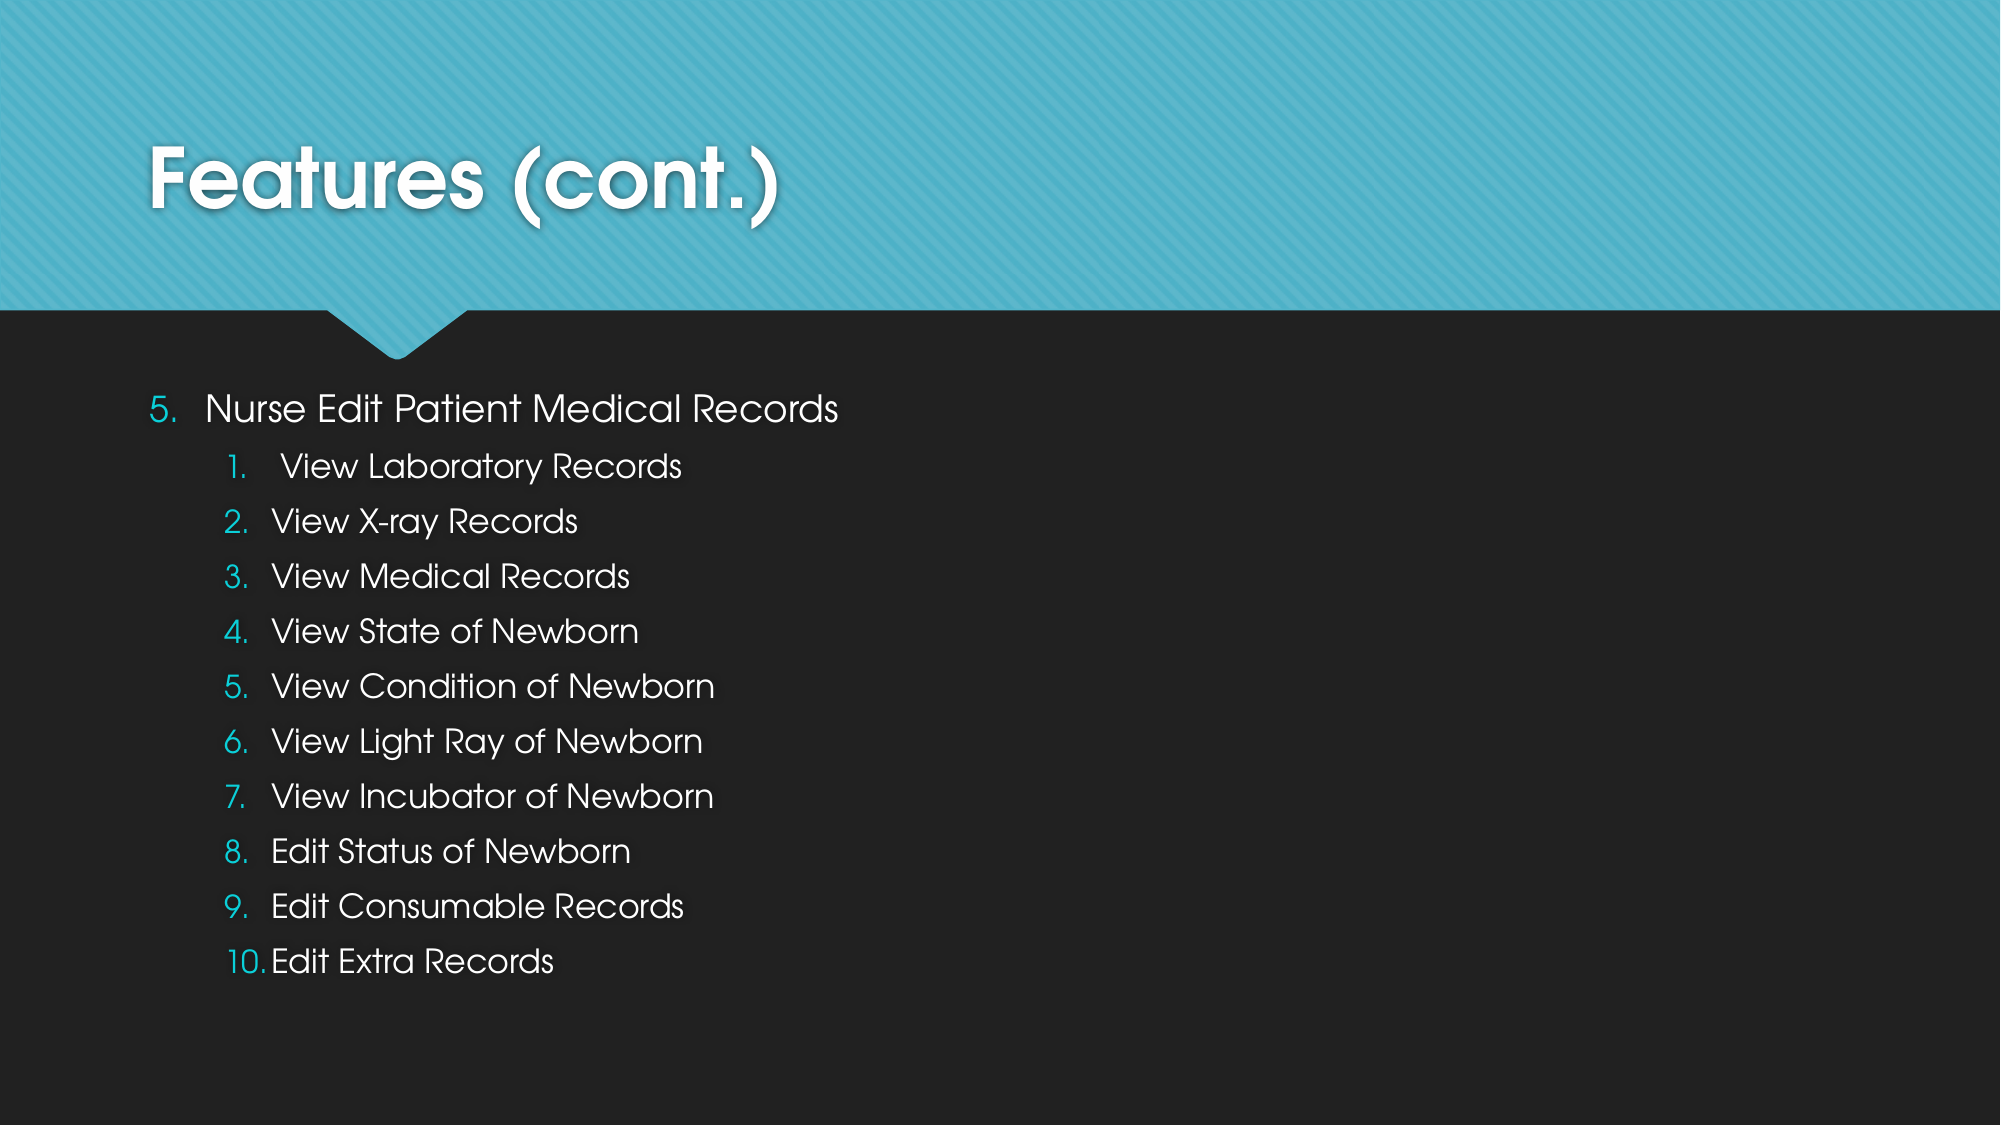

# Features (cont.)
Nurse Edit Patient Medical Records
View Laboratory Records
View X-ray Records
View Medical Records
View State of Newborn
View Condition of Newborn
View Light Ray of Newborn
View Incubator of Newborn
Edit Status of Newborn
Edit Consumable Records
Edit Extra Records